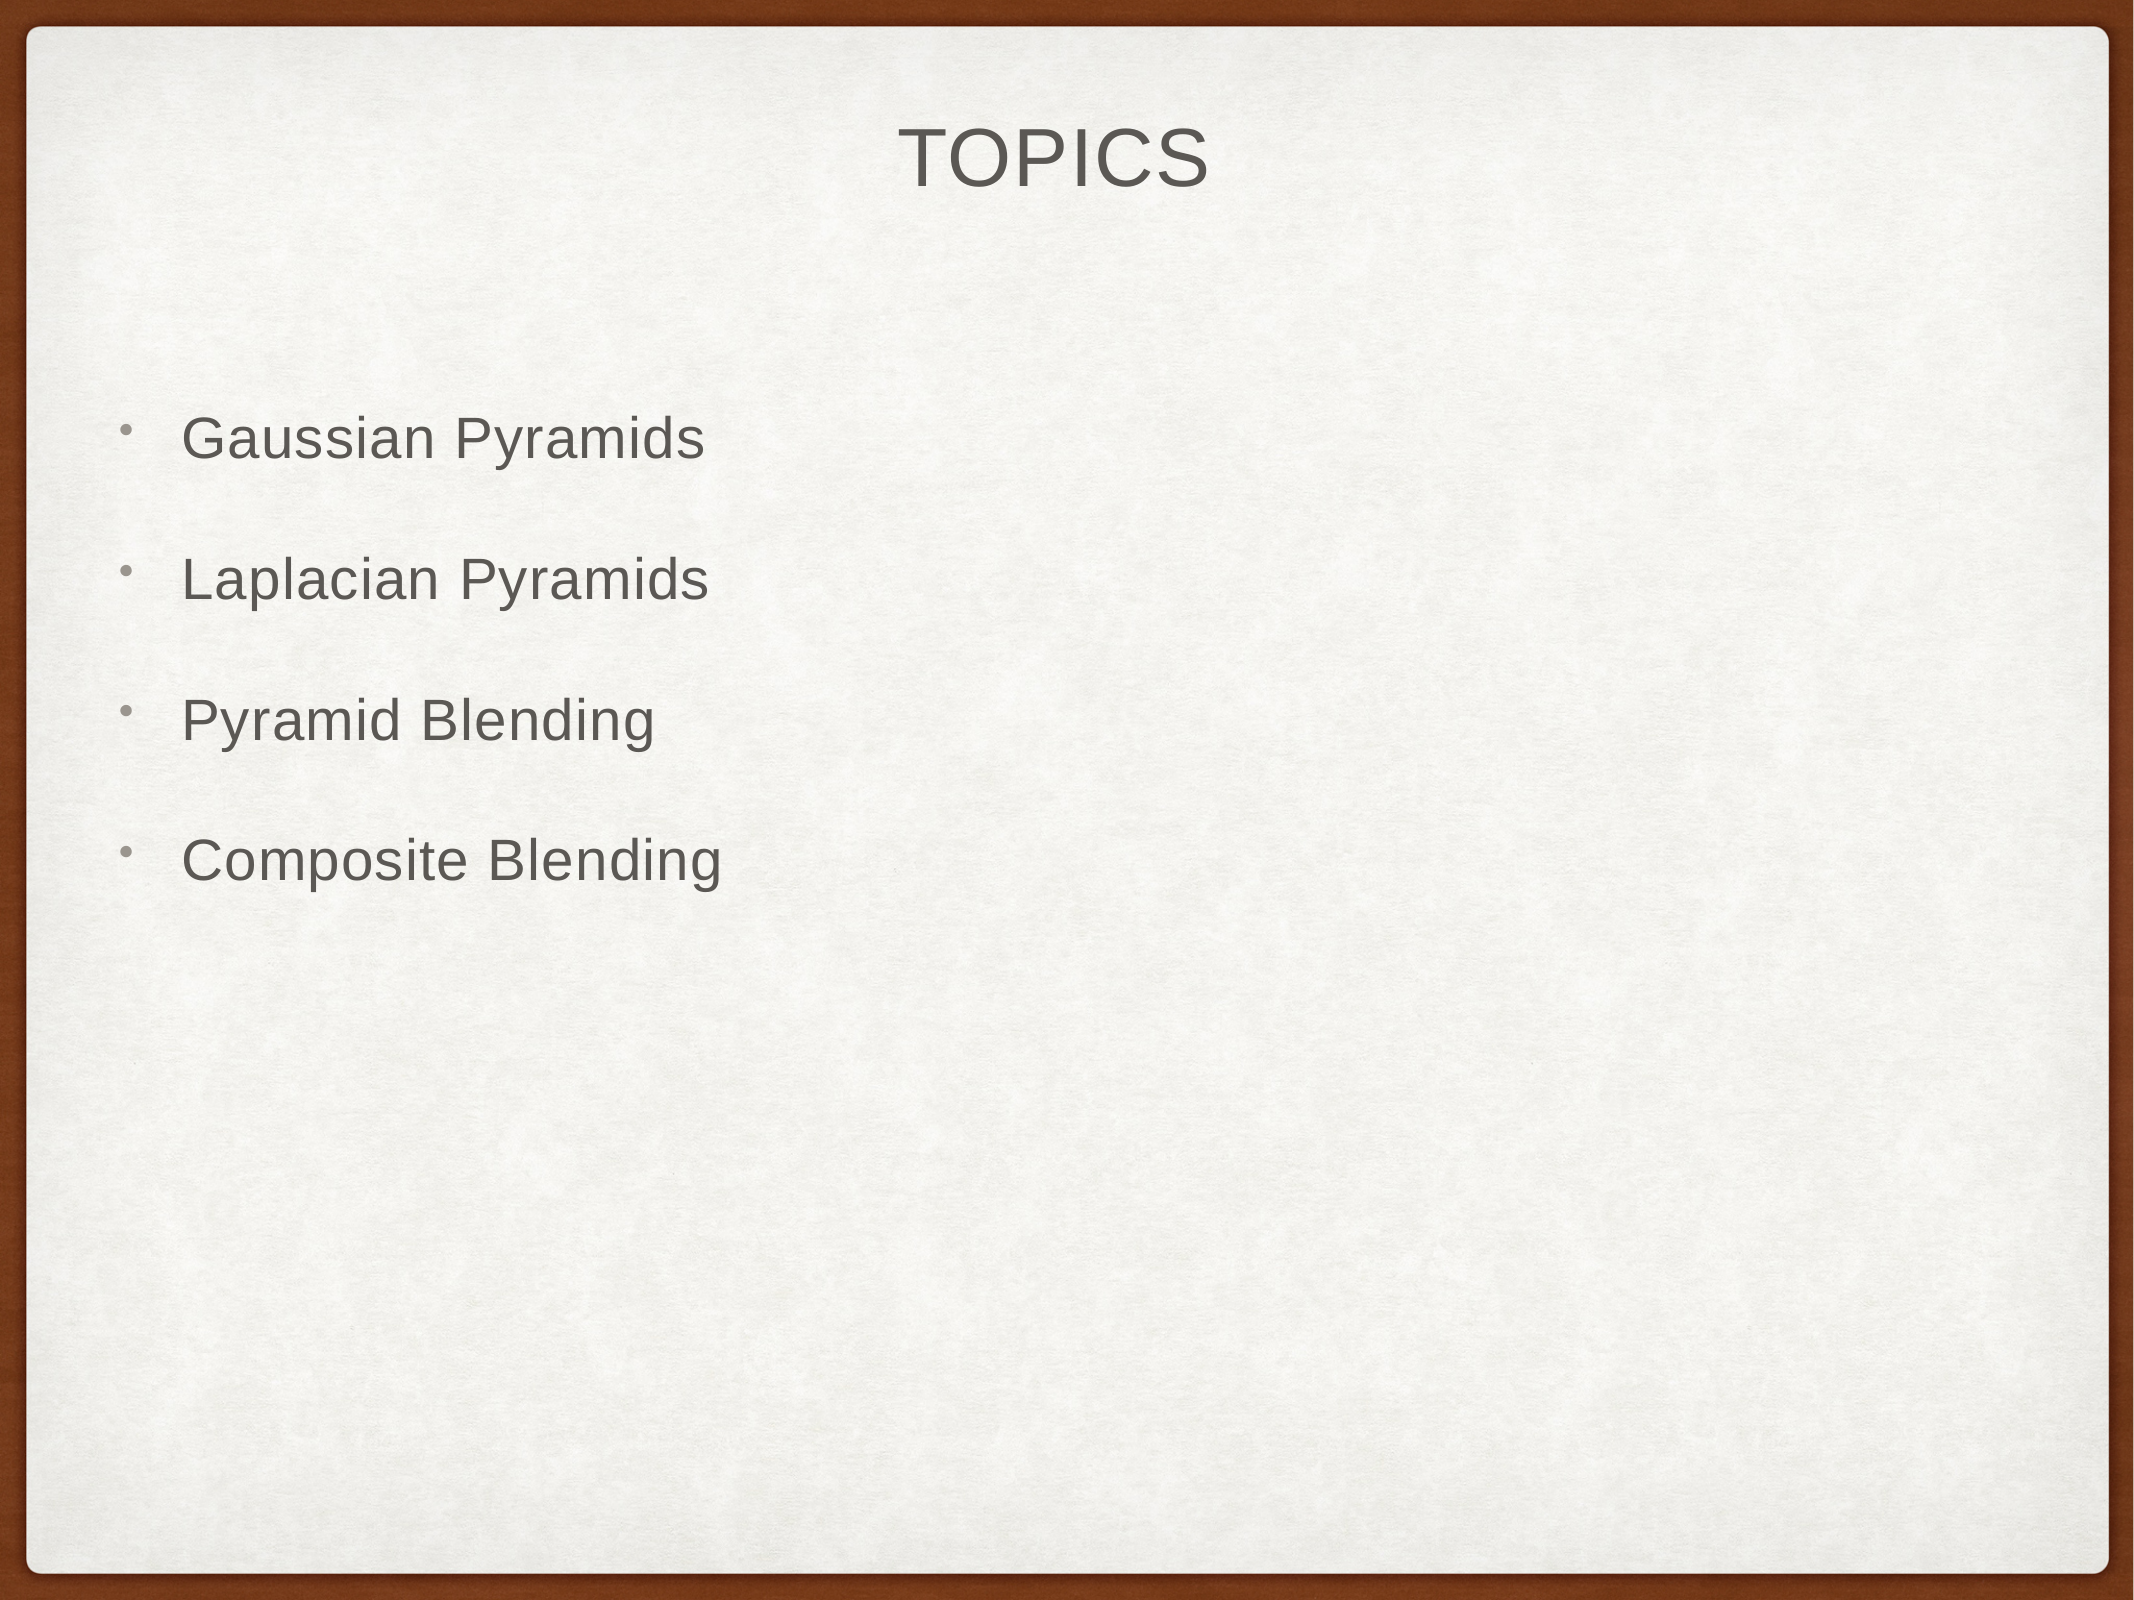

# Topics
Gaussian Pyramids
Laplacian Pyramids
Pyramid Blending
Composite Blending